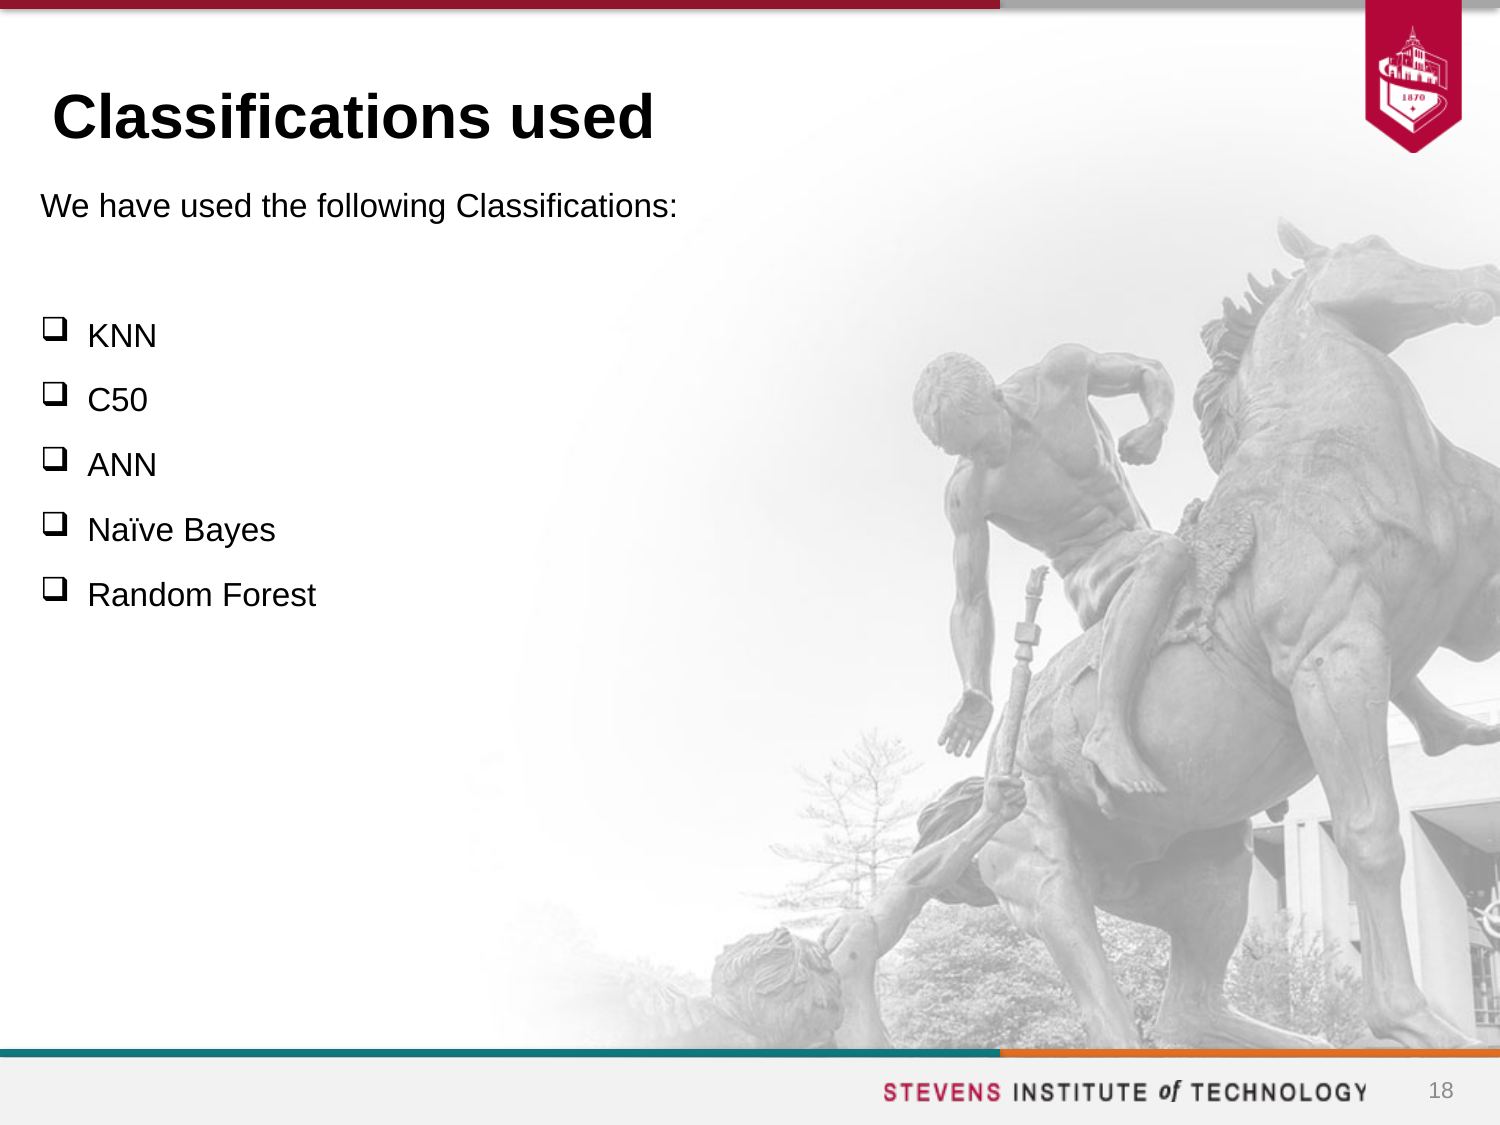

# Classifications used
We have used the following Classifications:

KNN
C50
ANN
Naïve Bayes
Random Forest
18